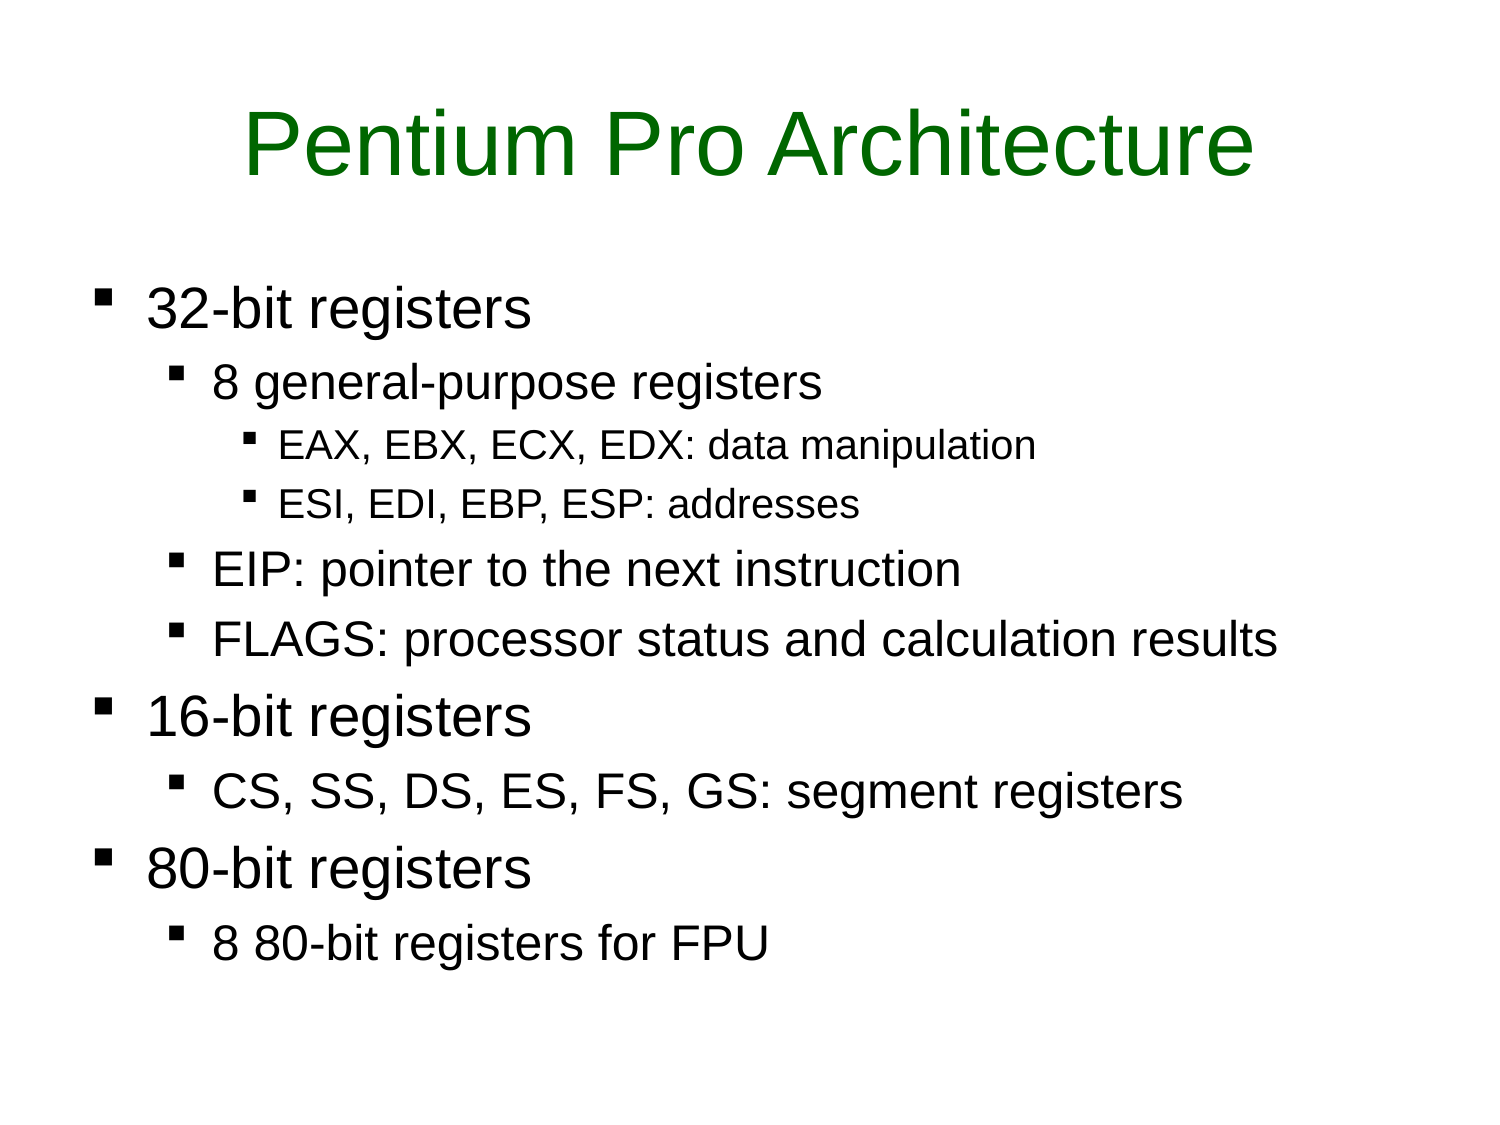

# Pentium Pro Architecture
32-bit registers
8 general-purpose registers
EAX, EBX, ECX, EDX: data manipulation
ESI, EDI, EBP, ESP: addresses
EIP: pointer to the next instruction
FLAGS: processor status and calculation results
16-bit registers
CS, SS, DS, ES, FS, GS: segment registers
80-bit registers
8 80-bit registers for FPU